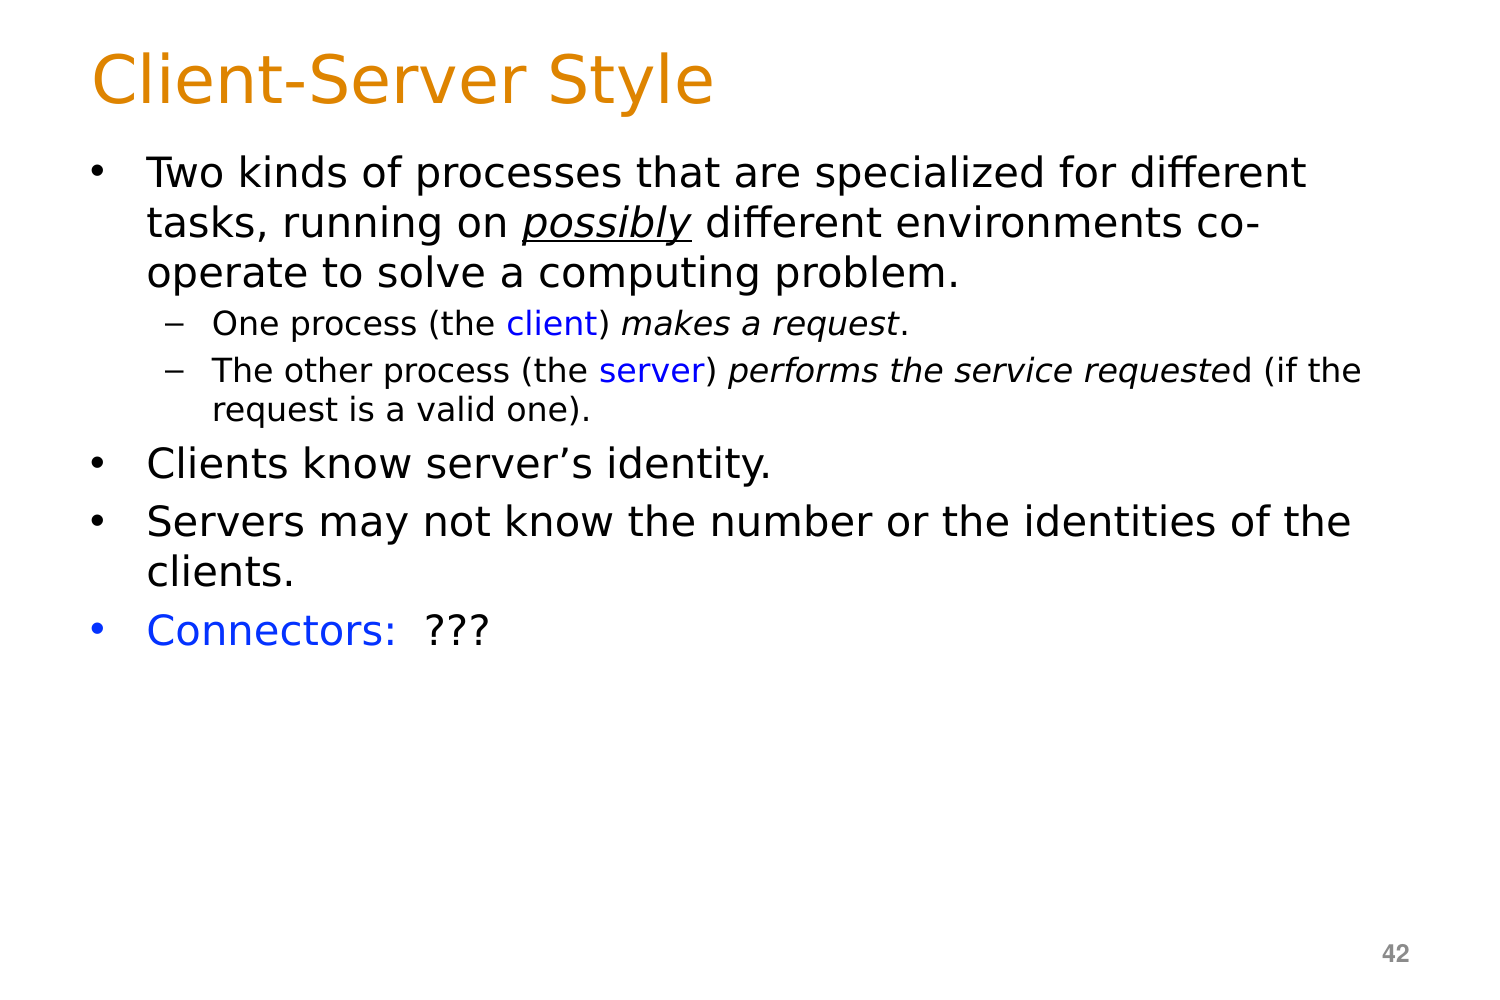

# Client-Server Style
Two kinds of processes that are specialized for different tasks, running on possibly different environments co-operate to solve a computing problem.
One process (the client) makes a request.
The other process (the server) performs the service requested (if the request is a valid one).
Clients know server’s identity.
Servers may not know the number or the identities of the clients.
Connectors:  ???
42